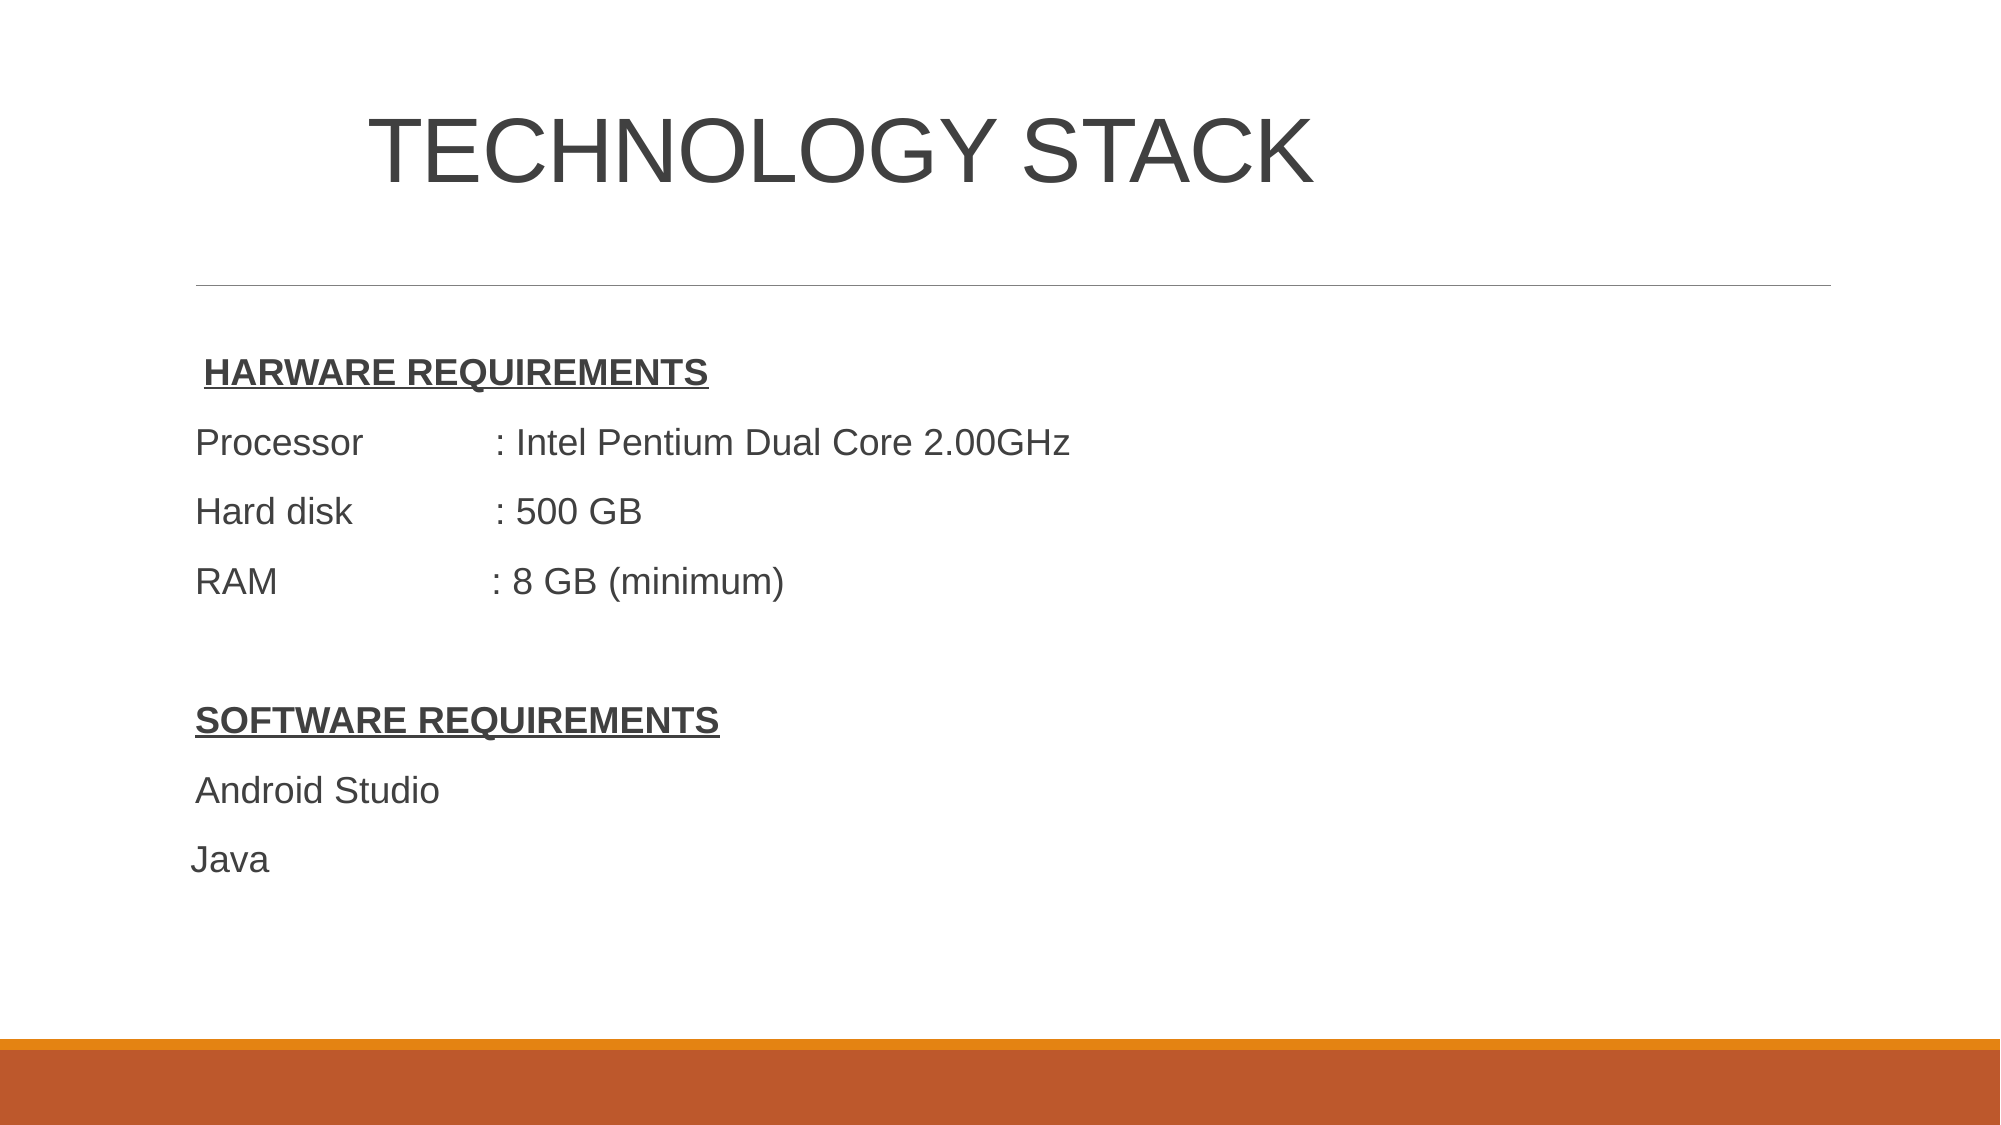

# TECHNOLOGY STACK
 HARWARE REQUIREMENTS
Processor	: Intel Pentium Dual Core 2.00GHz
Hard disk	: 500 GB
RAM	              : 8 GB (minimum)

SOFTWARE REQUIREMENTS
Android Studio
 Java